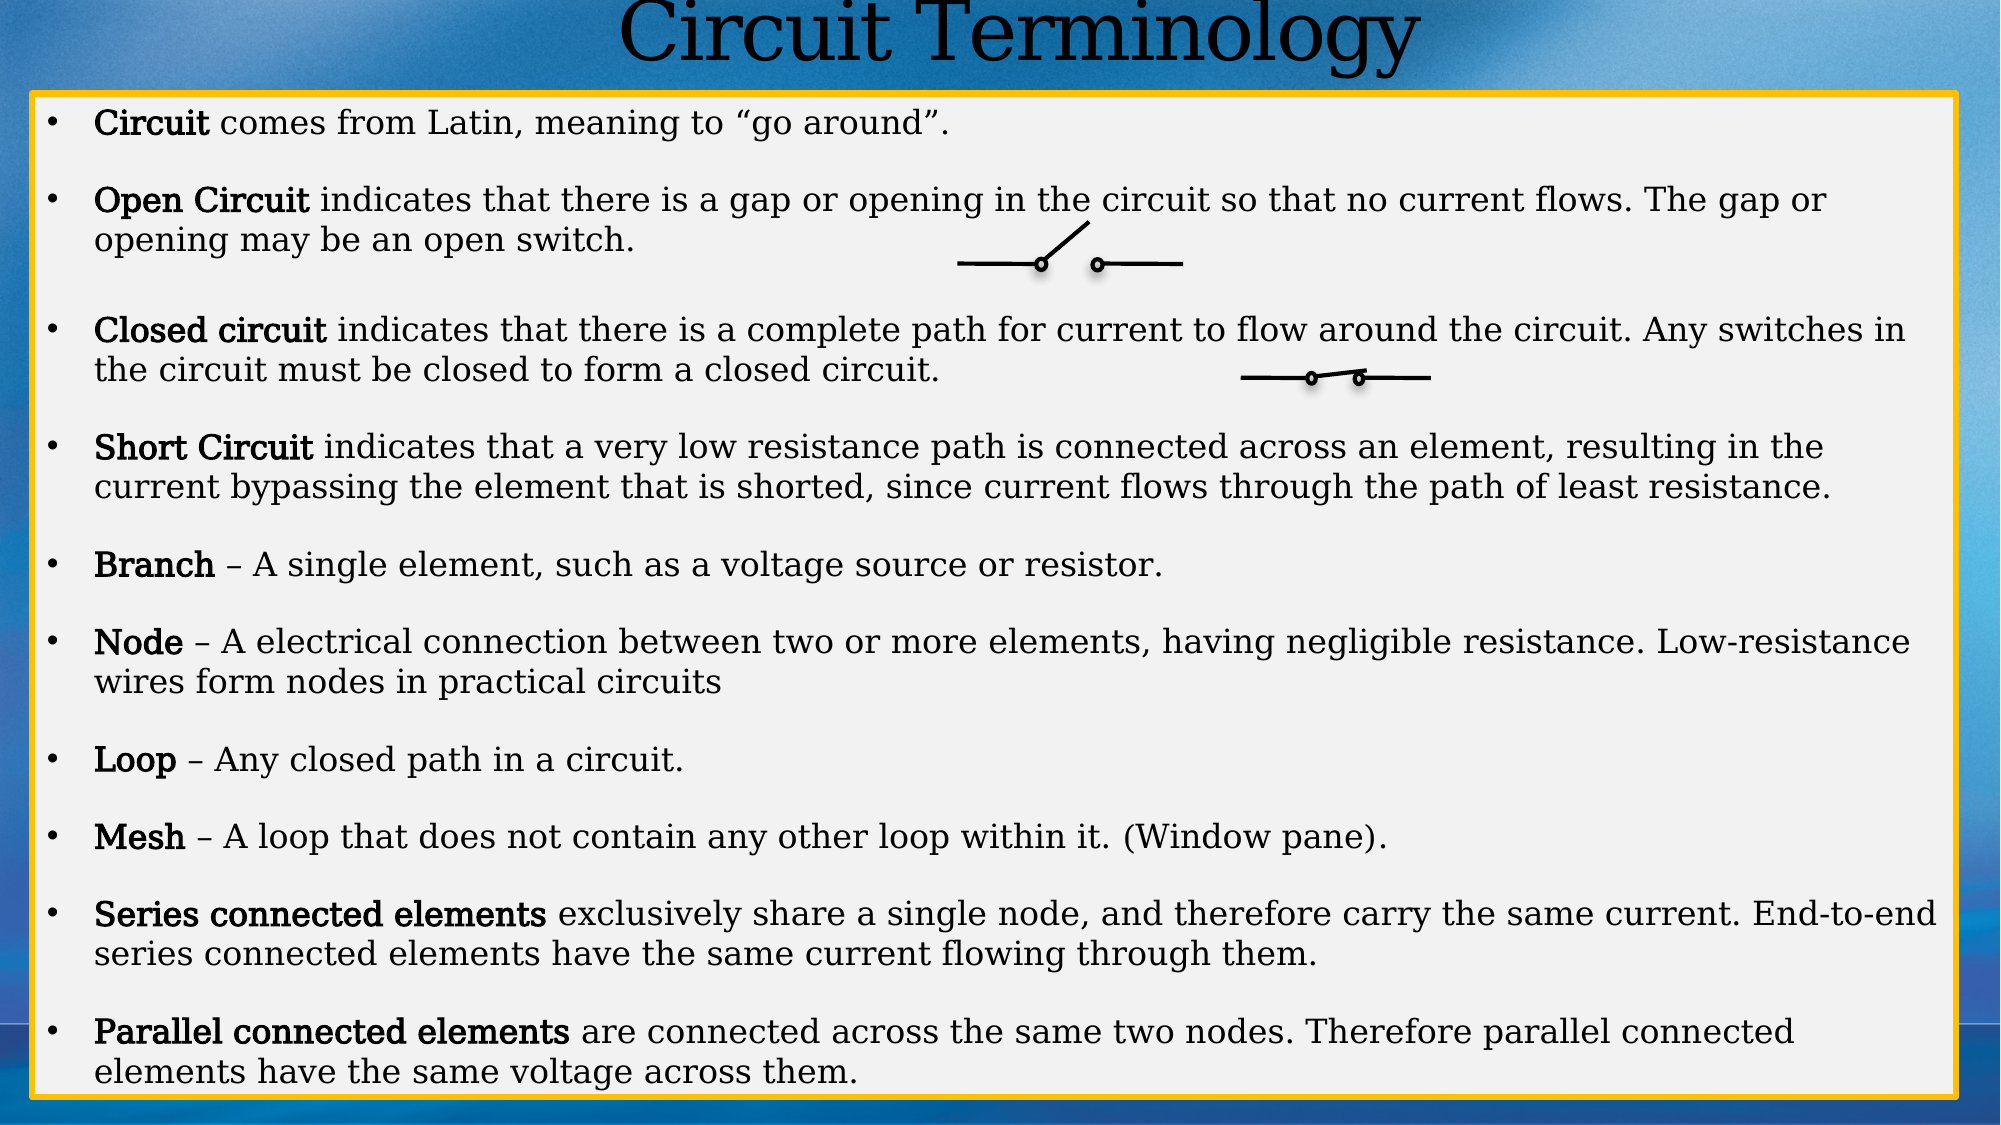

# Circuit Terminology
Circuit comes from Latin, meaning to “go around”.
Open Circuit indicates that there is a gap or opening in the circuit so that no current flows. The gap or opening may be an open switch.
Closed circuit indicates that there is a complete path for current to flow around the circuit. Any switches in the circuit must be closed to form a closed circuit.
Short Circuit indicates that a very low resistance path is connected across an element, resulting in the current bypassing the element that is shorted, since current flows through the path of least resistance.
Branch – A single element, such as a voltage source or resistor.
Node – A electrical connection between two or more elements, having negligible resistance. Low-resistance wires form nodes in practical circuits
Loop – Any closed path in a circuit.
Mesh – A loop that does not contain any other loop within it. (Window pane).
Series connected elements exclusively share a single node, and therefore carry the same current. End-to-end series connected elements have the same current flowing through them.
Parallel connected elements are connected across the same two nodes. Therefore parallel connected elements have the same voltage across them.